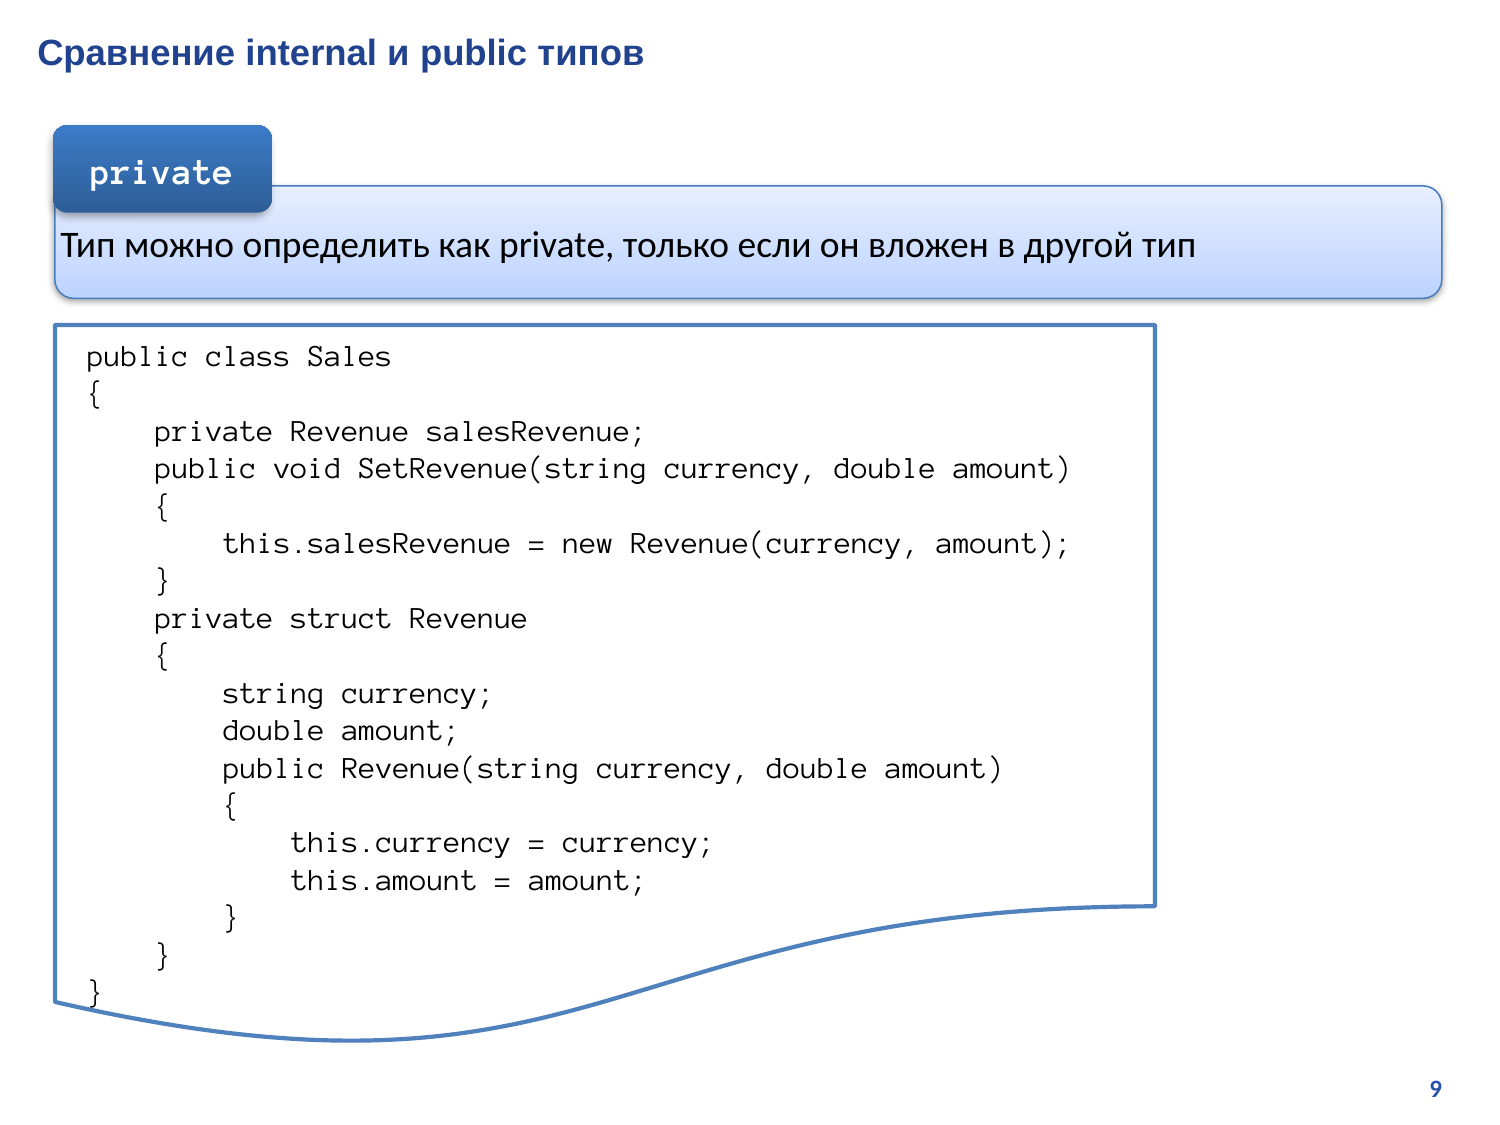

# Сравнение internal и public типов

private

Тип можно определить как private, только если он вложен в другой тип

public class Sales
{
    private Revenue salesRevenue;
    public void SetRevenue(string currency, double amount)
    {
        this.salesRevenue = new Revenue(currency, amount);
    }
    private struct Revenue
    {
        string currency;
        double amount;
        public Revenue(string currency, double amount)
        {
            this.currency = currency;
            this.amount = amount;
        }
    }
}